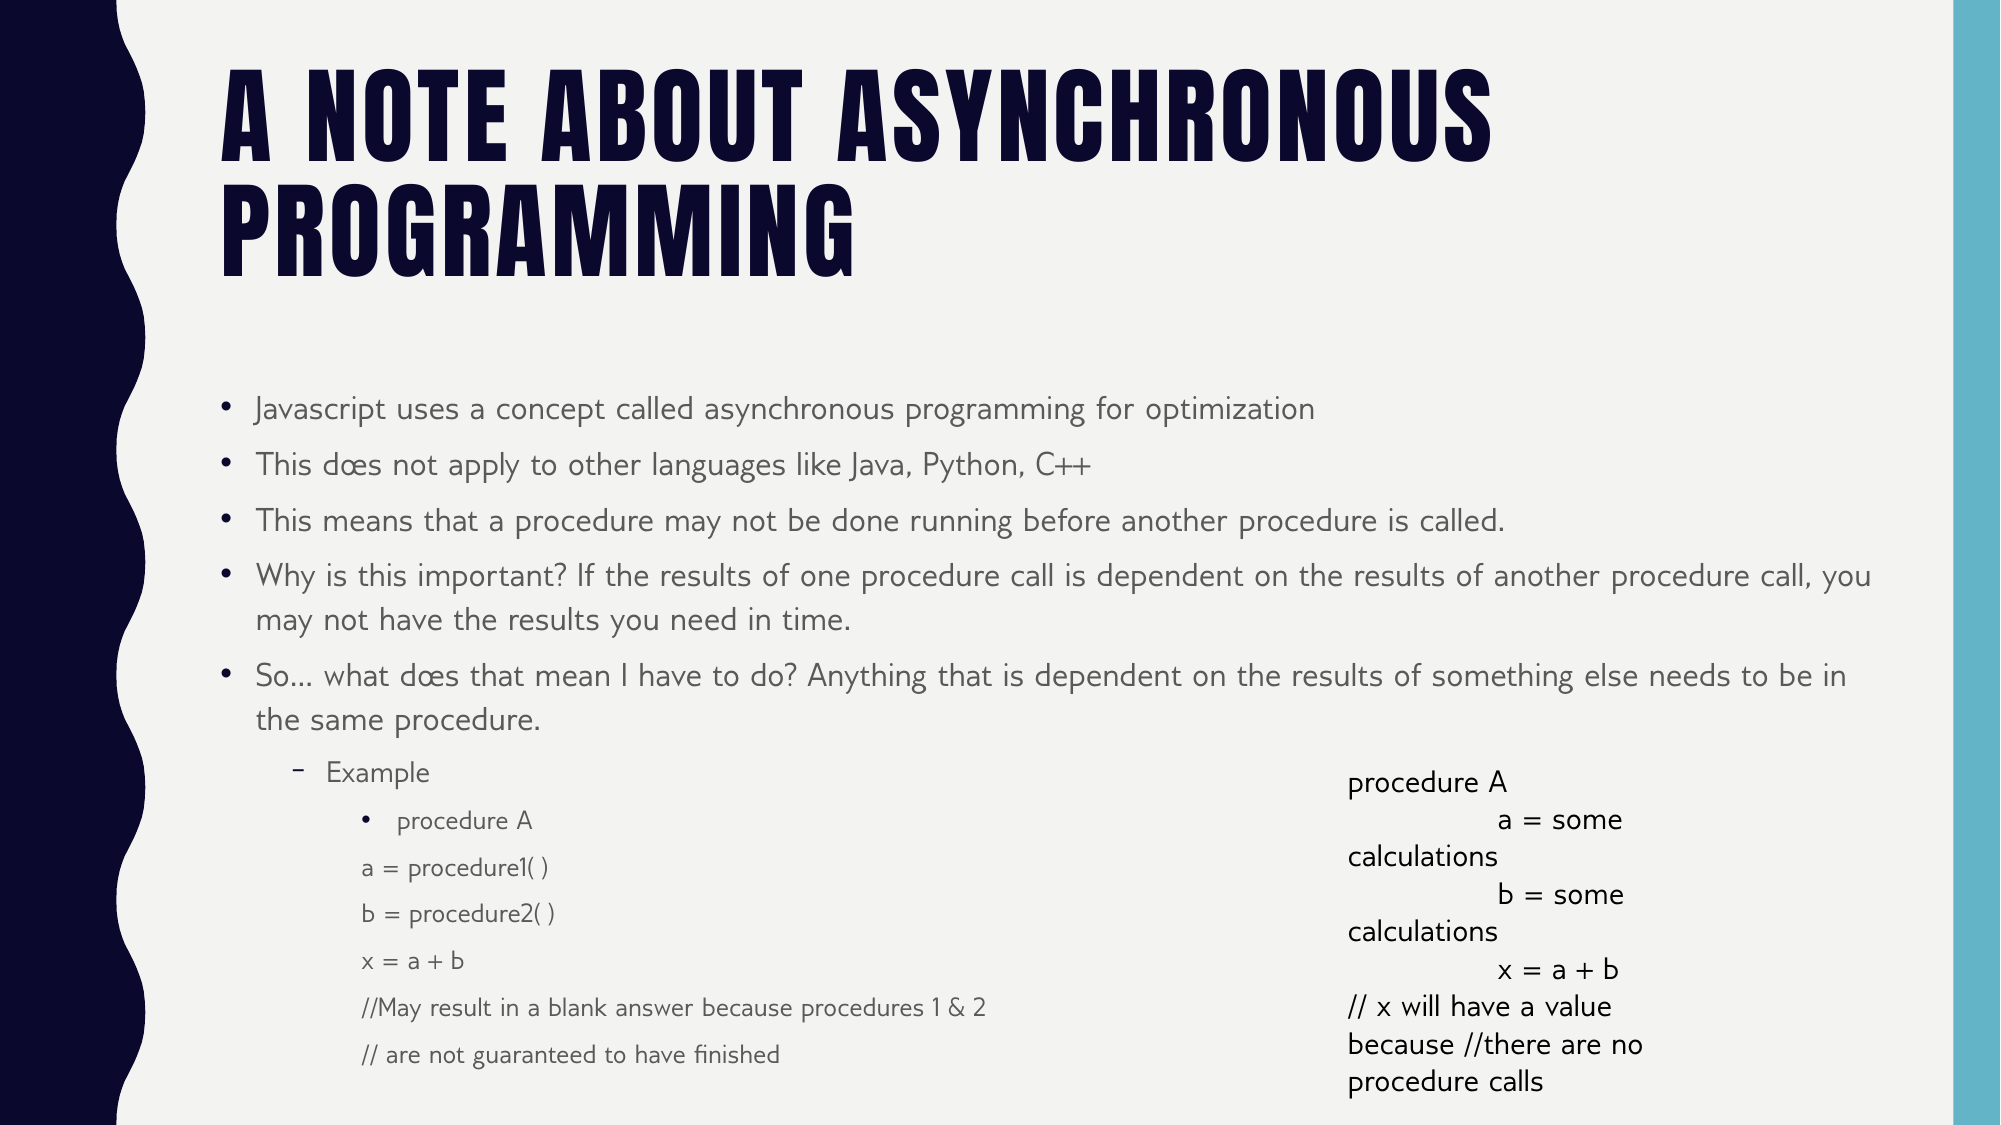

# A Note About Asynchronous Programming
Javascript uses a concept called asynchronous programming for optimization
This does not apply to other languages like Java, Python, C++
This means that a procedure may not be done running before another procedure is called.
Why is this important? If the results of one procedure call is dependent on the results of another procedure call, you may not have the results you need in time.
So… what does that mean I have to do? Anything that is dependent on the results of something else needs to be in the same procedure.
Example
procedure A
	a = procedure1( )
	b = procedure2( )
	x = a + b
	//May result in a blank answer because procedures 1 & 2
	// are not guaranteed to have finished

procedure A
	a = some calculations
	b = some calculations
	x = a + b
// x will have a value because //there are no procedure calls